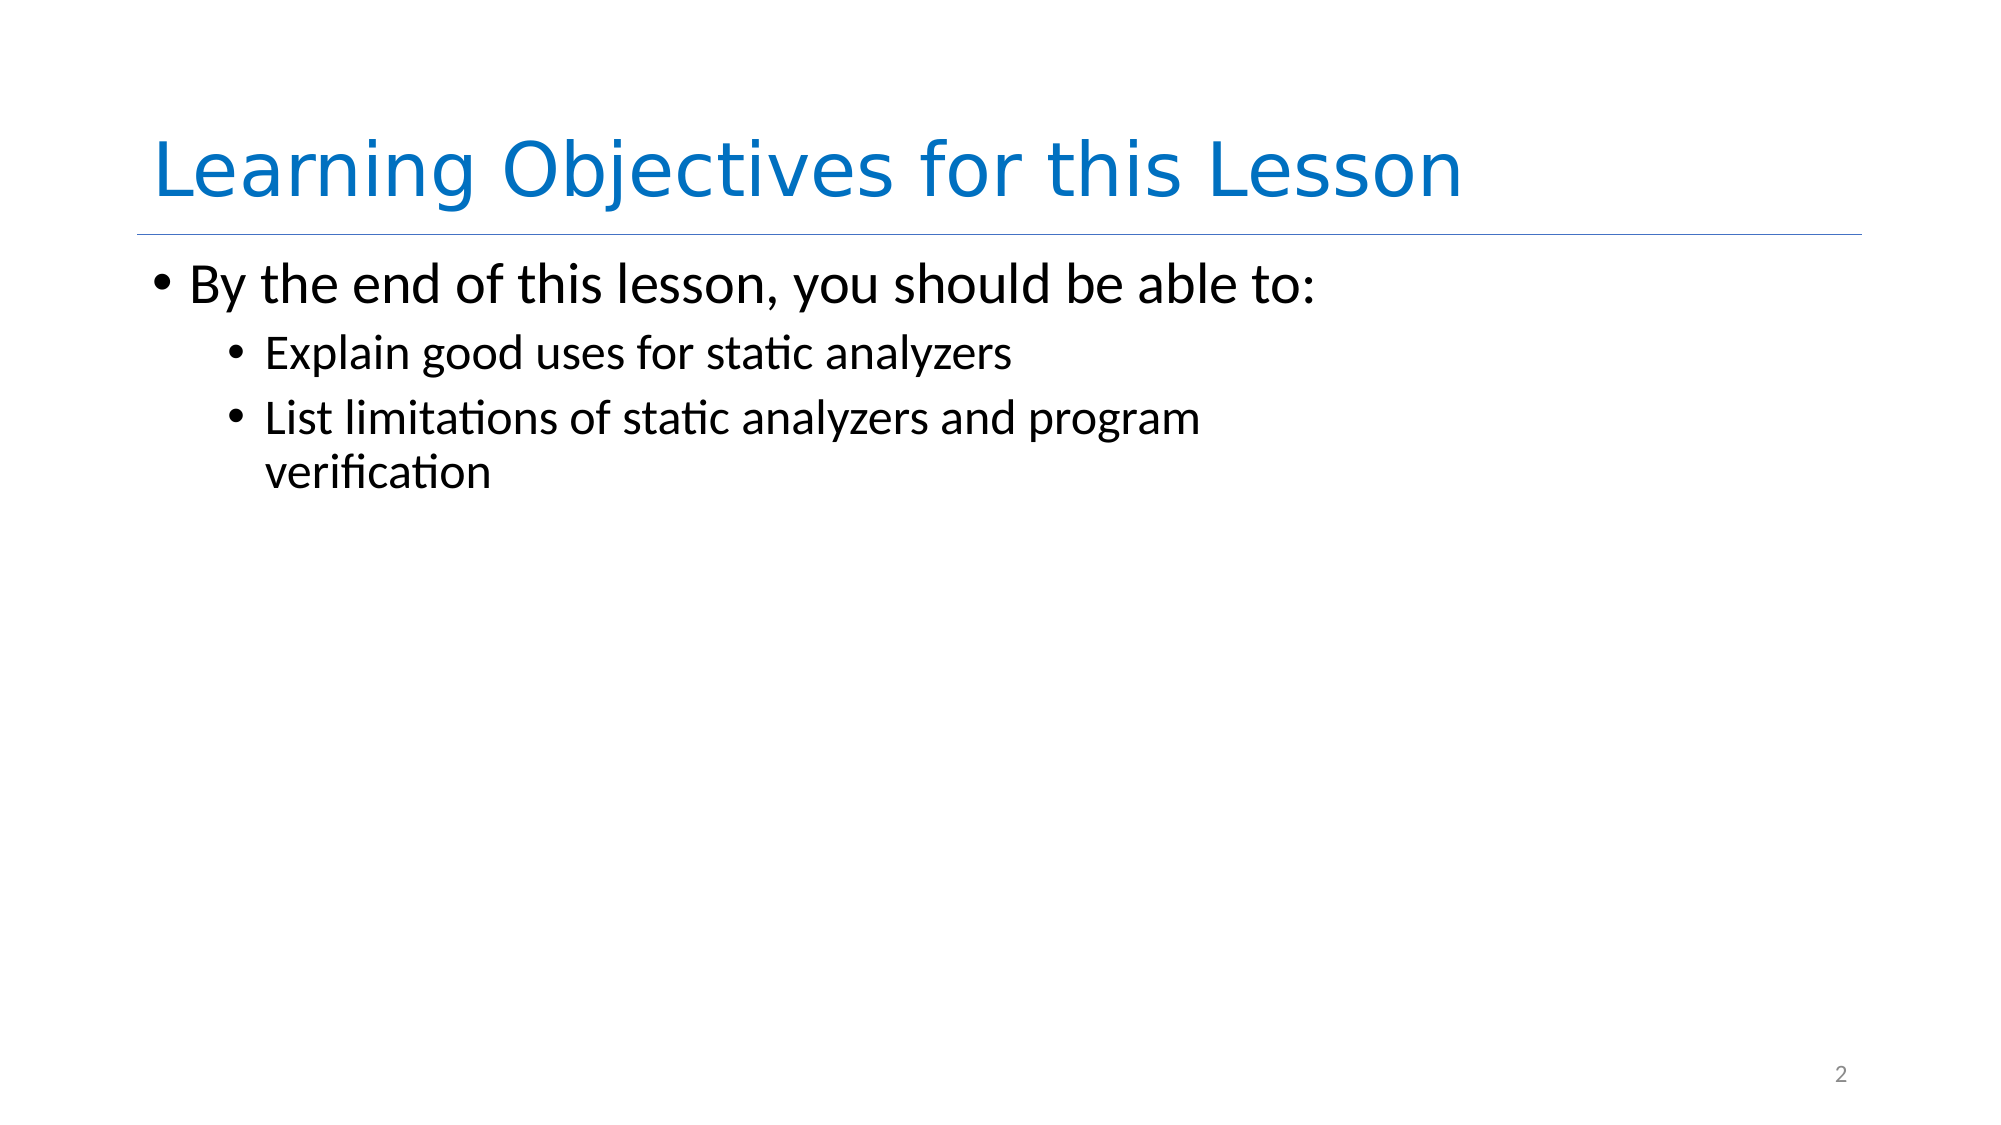

# Learning Objectives for this Lesson
By the end of this lesson, you should be able to:
Explain good uses for static analyzers
List limitations of static analyzers and program verification
2